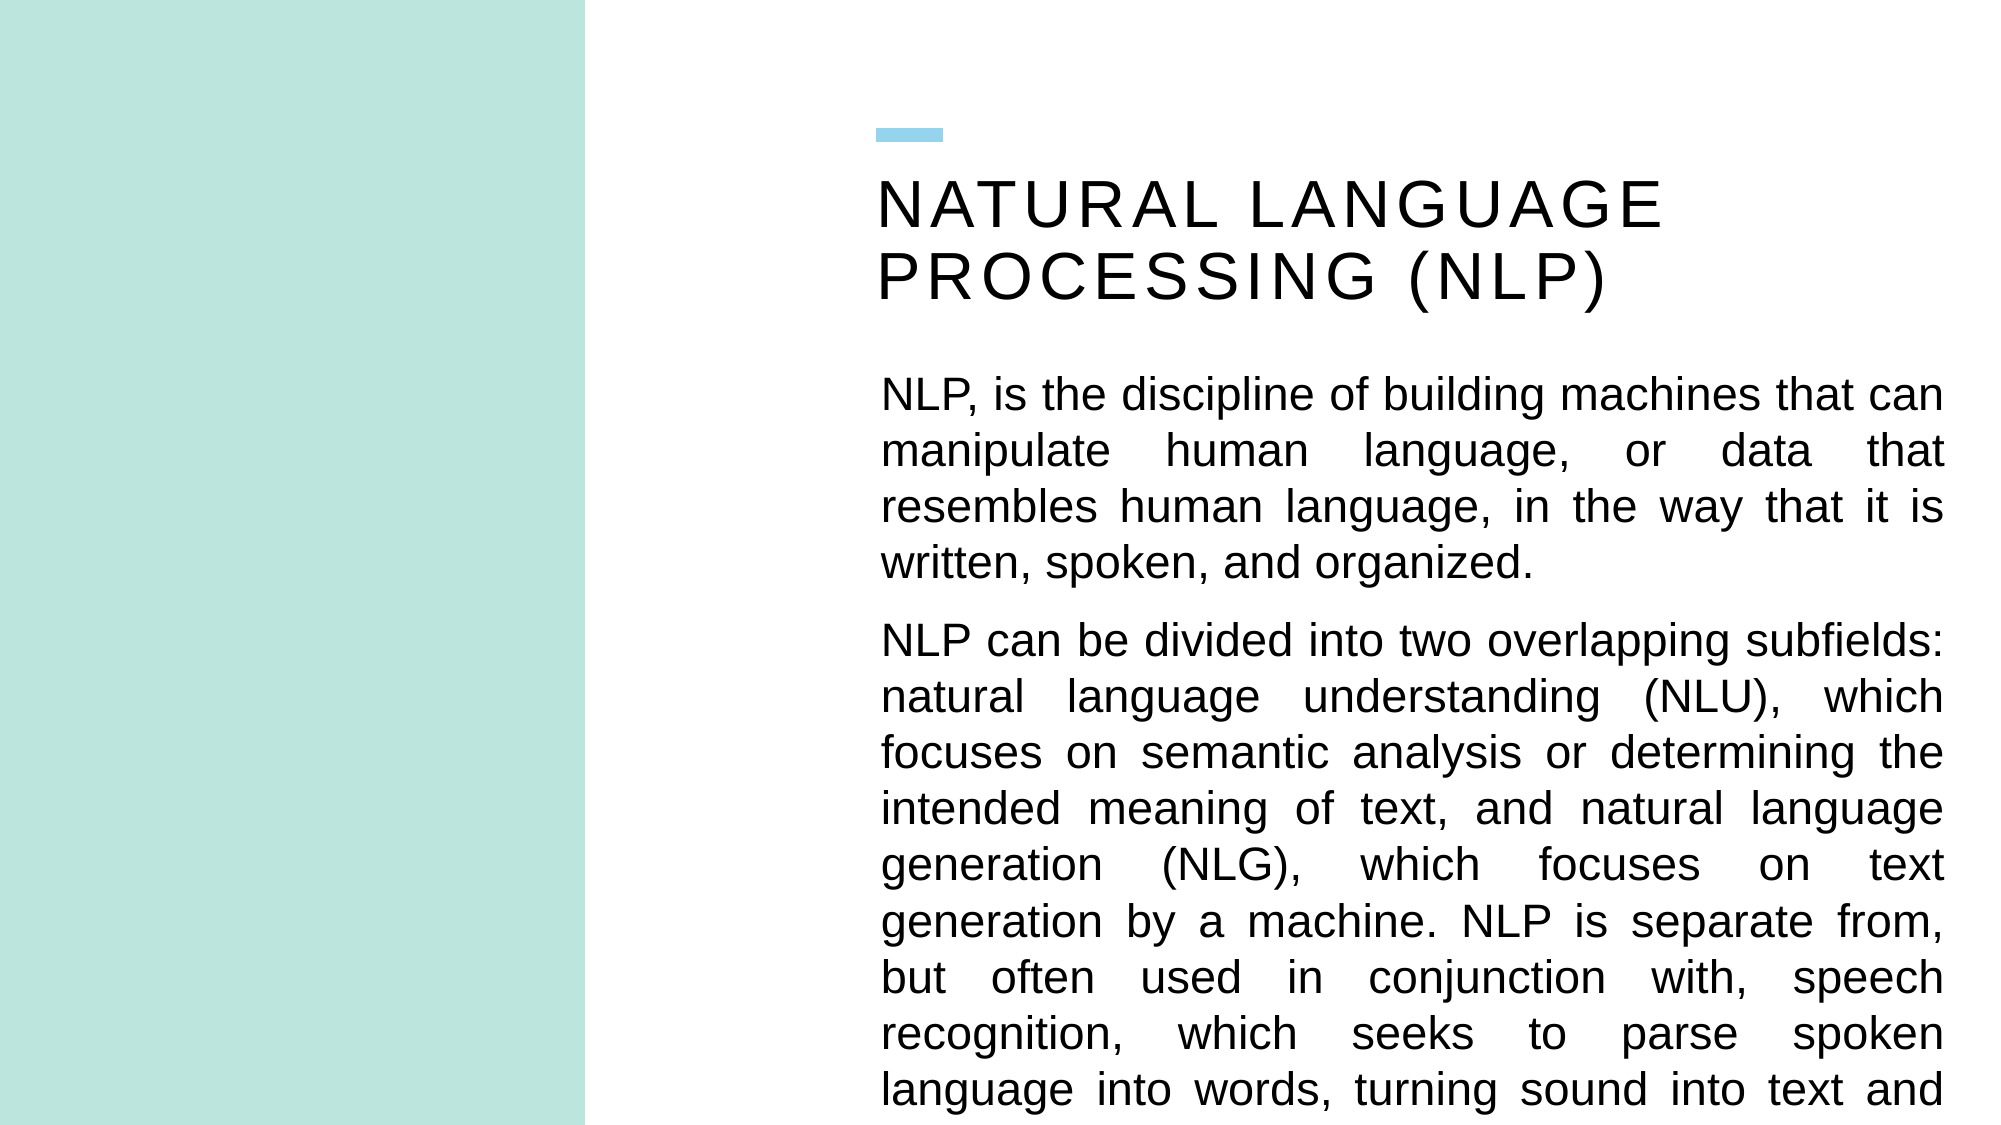

# Natural Language Processing (NLP)
NLP, is the discipline of building machines that can manipulate human language, or data that resembles human language, in the way that it is written, spoken, and organized.
NLP can be divided into two overlapping subfields: natural language understanding (NLU), which focuses on semantic analysis or determining the intended meaning of text, and natural language generation (NLG), which focuses on text generation by a machine. NLP is separate from, but often used in conjunction with, speech recognition, which seeks to parse spoken language into words, turning sound into text and vice versa [6].